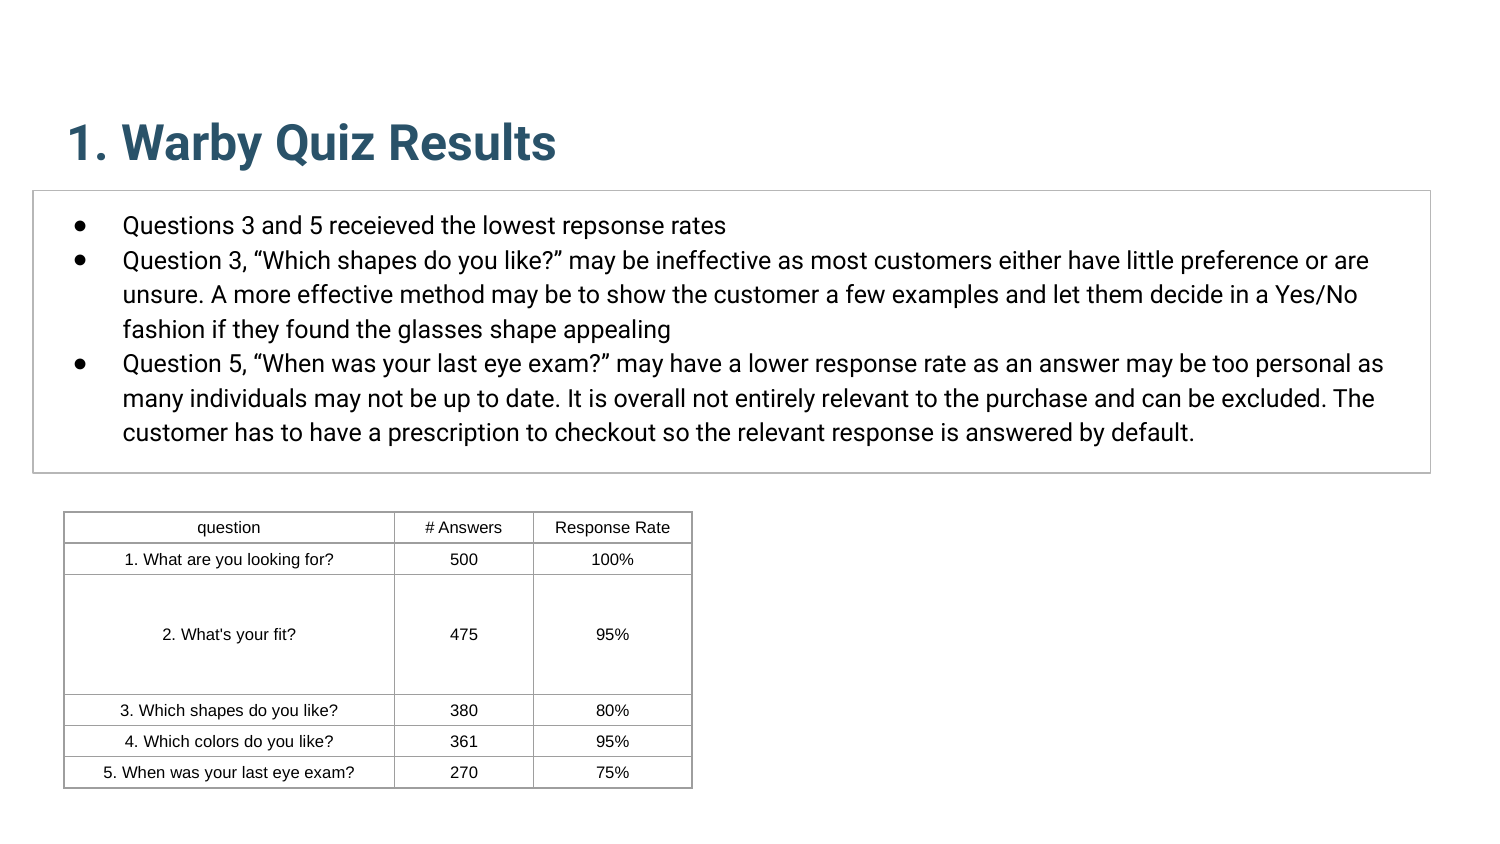

1. Warby Quiz Results
Questions 3 and 5 receieved the lowest repsonse rates
Question 3, “Which shapes do you like?” may be ineffective as most customers either have little preference or are unsure. A more effective method may be to show the customer a few examples and let them decide in a Yes/No fashion if they found the glasses shape appealing
Question 5, “When was your last eye exam?” may have a lower response rate as an answer may be too personal as many individuals may not be up to date. It is overall not entirely relevant to the purchase and can be excluded. The customer has to have a prescription to checkout so the relevant response is answered by default.
| question | # Answers | Response Rate |
| --- | --- | --- |
| 1. What are you looking for? | 500 | 100% |
| 2. What's your fit? | 475 | 95% |
| 3. Which shapes do you like? | 380 | 80% |
| 4. Which colors do you like? | 361 | 95% |
| 5. When was your last eye exam? | 270 | 75% |